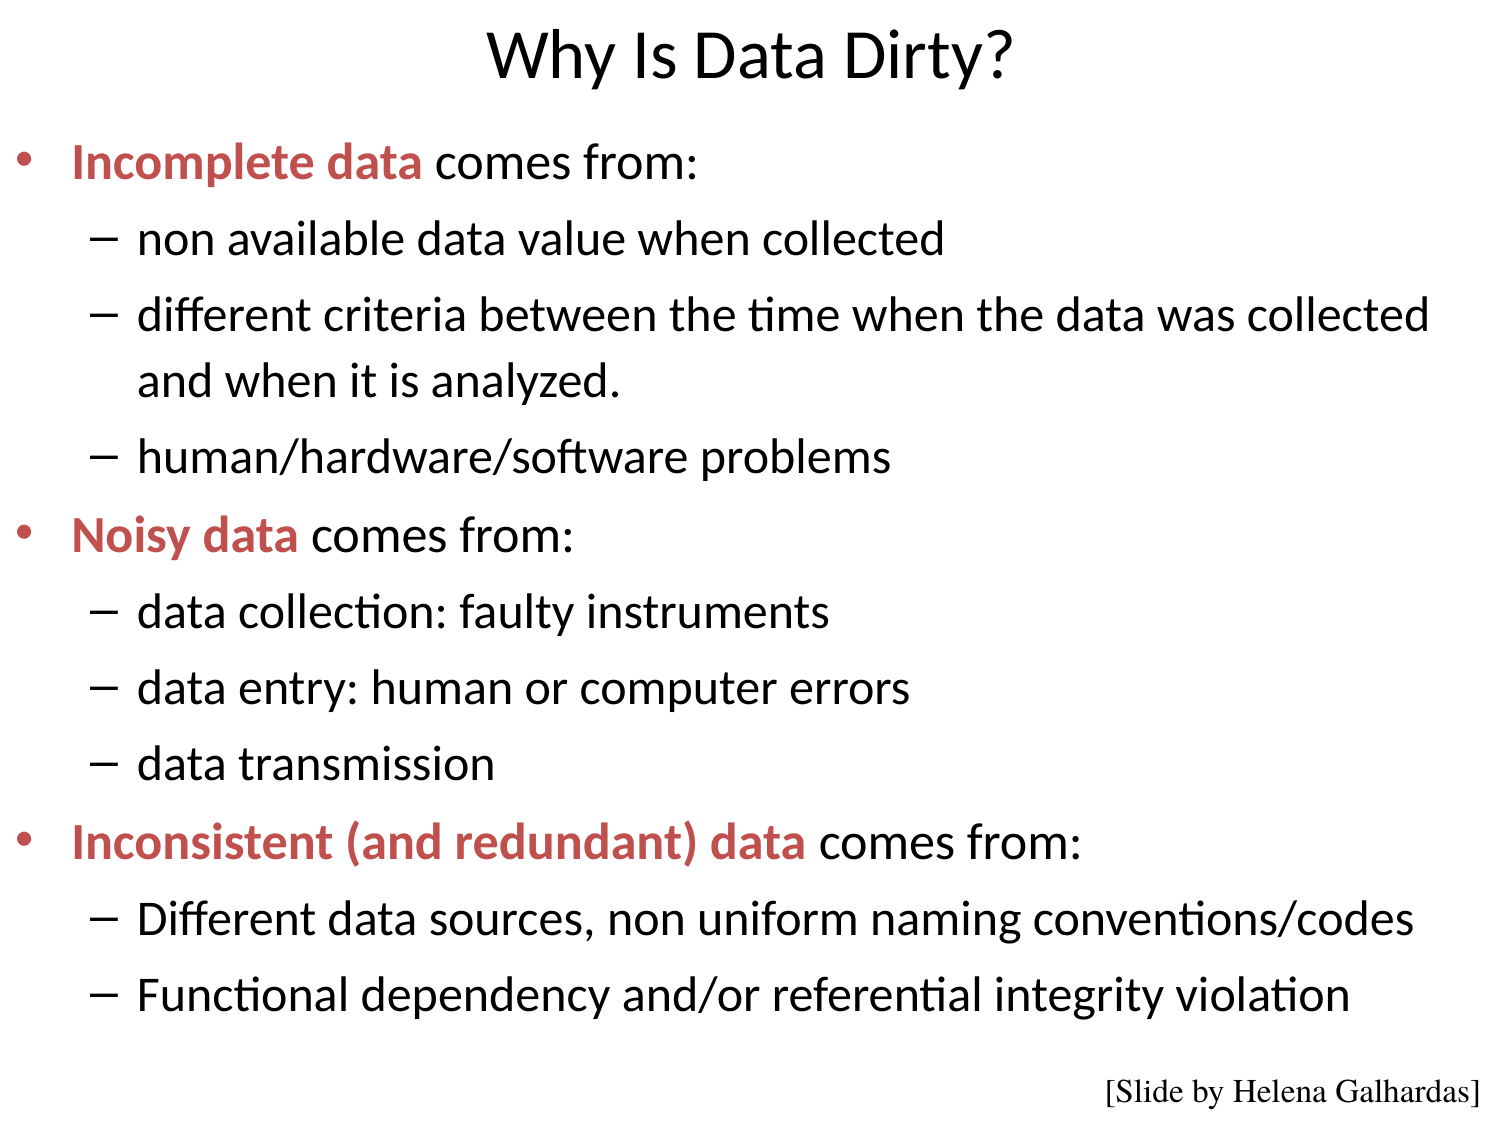

# Why Is Data Dirty?
Incomplete data comes from:
non available data value when collected
different criteria between the time when the data was collected and when it is analyzed.
human/hardware/software problems
Noisy data comes from:
data collection: faulty instruments
data entry: human or computer errors
data transmission
Inconsistent (and redundant) data comes from:
Different data sources, non uniform naming conventions/codes
Functional dependency and/or referential integrity violation
[Slide by Helena Galhardas]